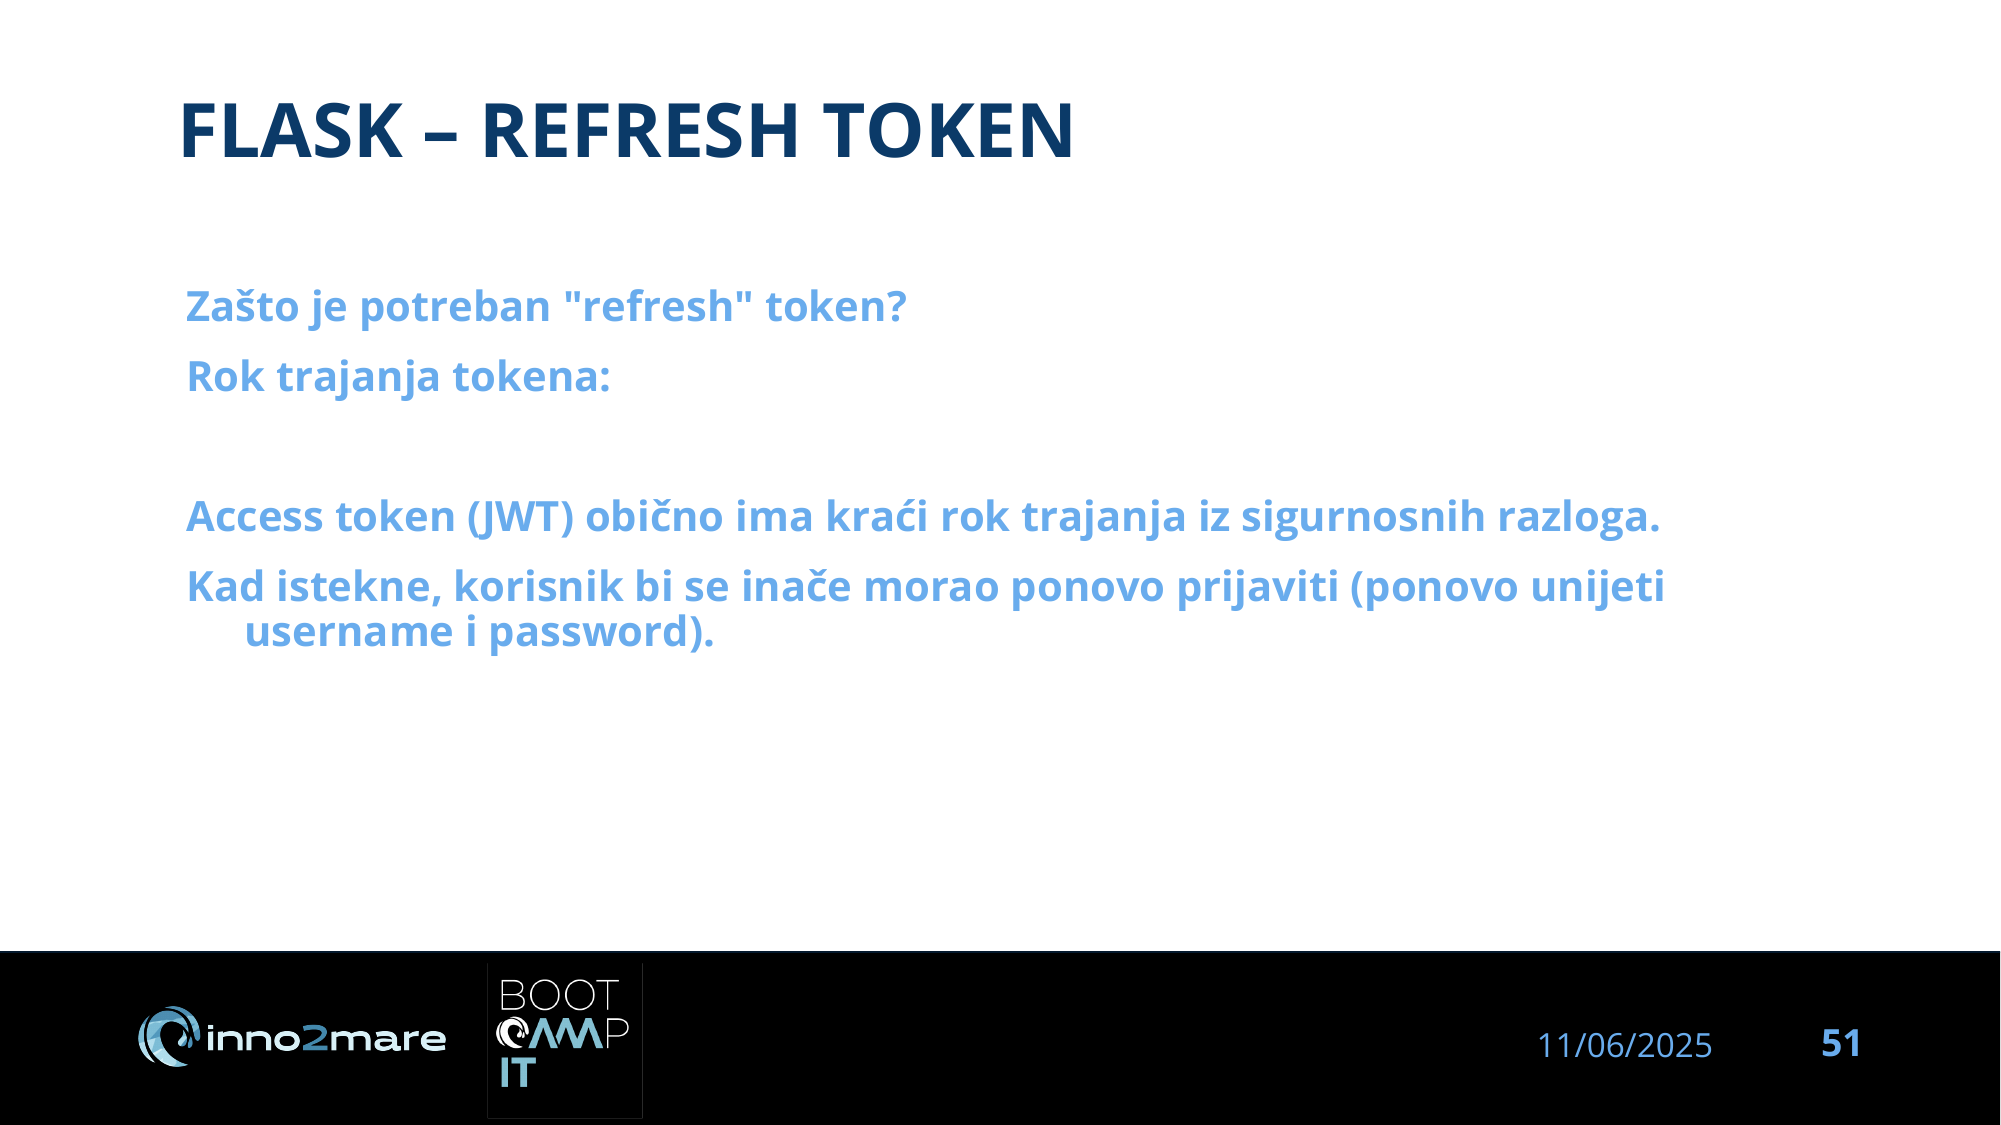

FLASK – REFRESH TOKEN
Zašto je potreban "refresh" token?
Rok trajanja tokena:

Access token (JWT) obično ima kraći rok trajanja iz sigurnosnih razloga.
Kad istekne, korisnik bi se inače morao ponovo prijaviti (ponovo unijeti username i password).